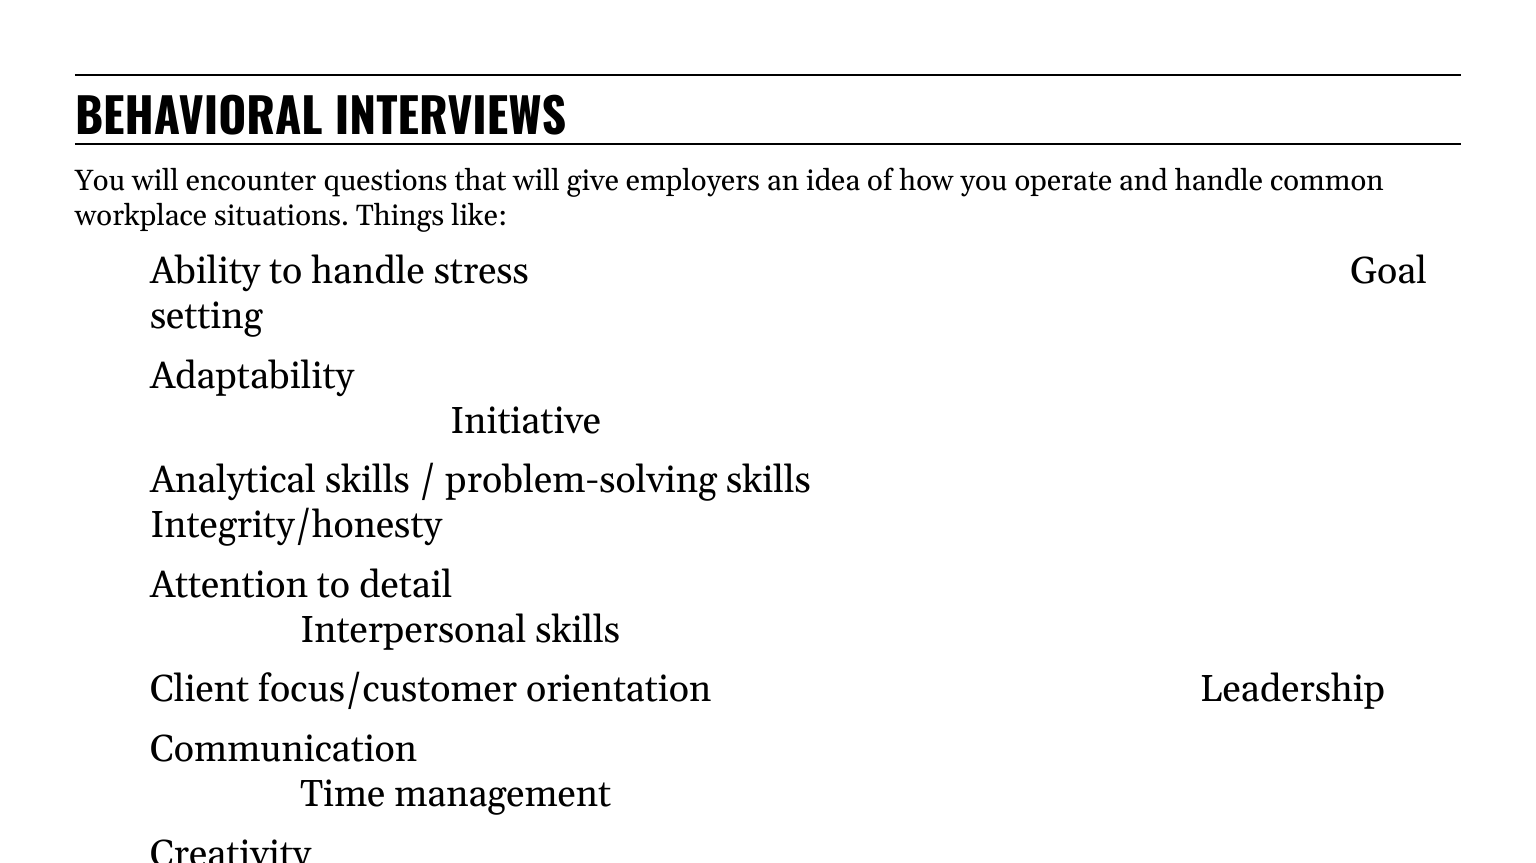

BEHAVIORAL INTERVIEWS

You will encounter questions that will give employers an idea of how you operate and handle common workplace situations. Things like:
Ability to handle stress						Goal setting
Adaptability 									Initiative
Analytical skills / problem-solving skills			Integrity/honesty
Attention to detail							Interpersonal skills
Client focus/customer orientation				Leadership
Communication								Time management
Creativity									Teamwork
Decision-making ability 						Tenacity/resilience